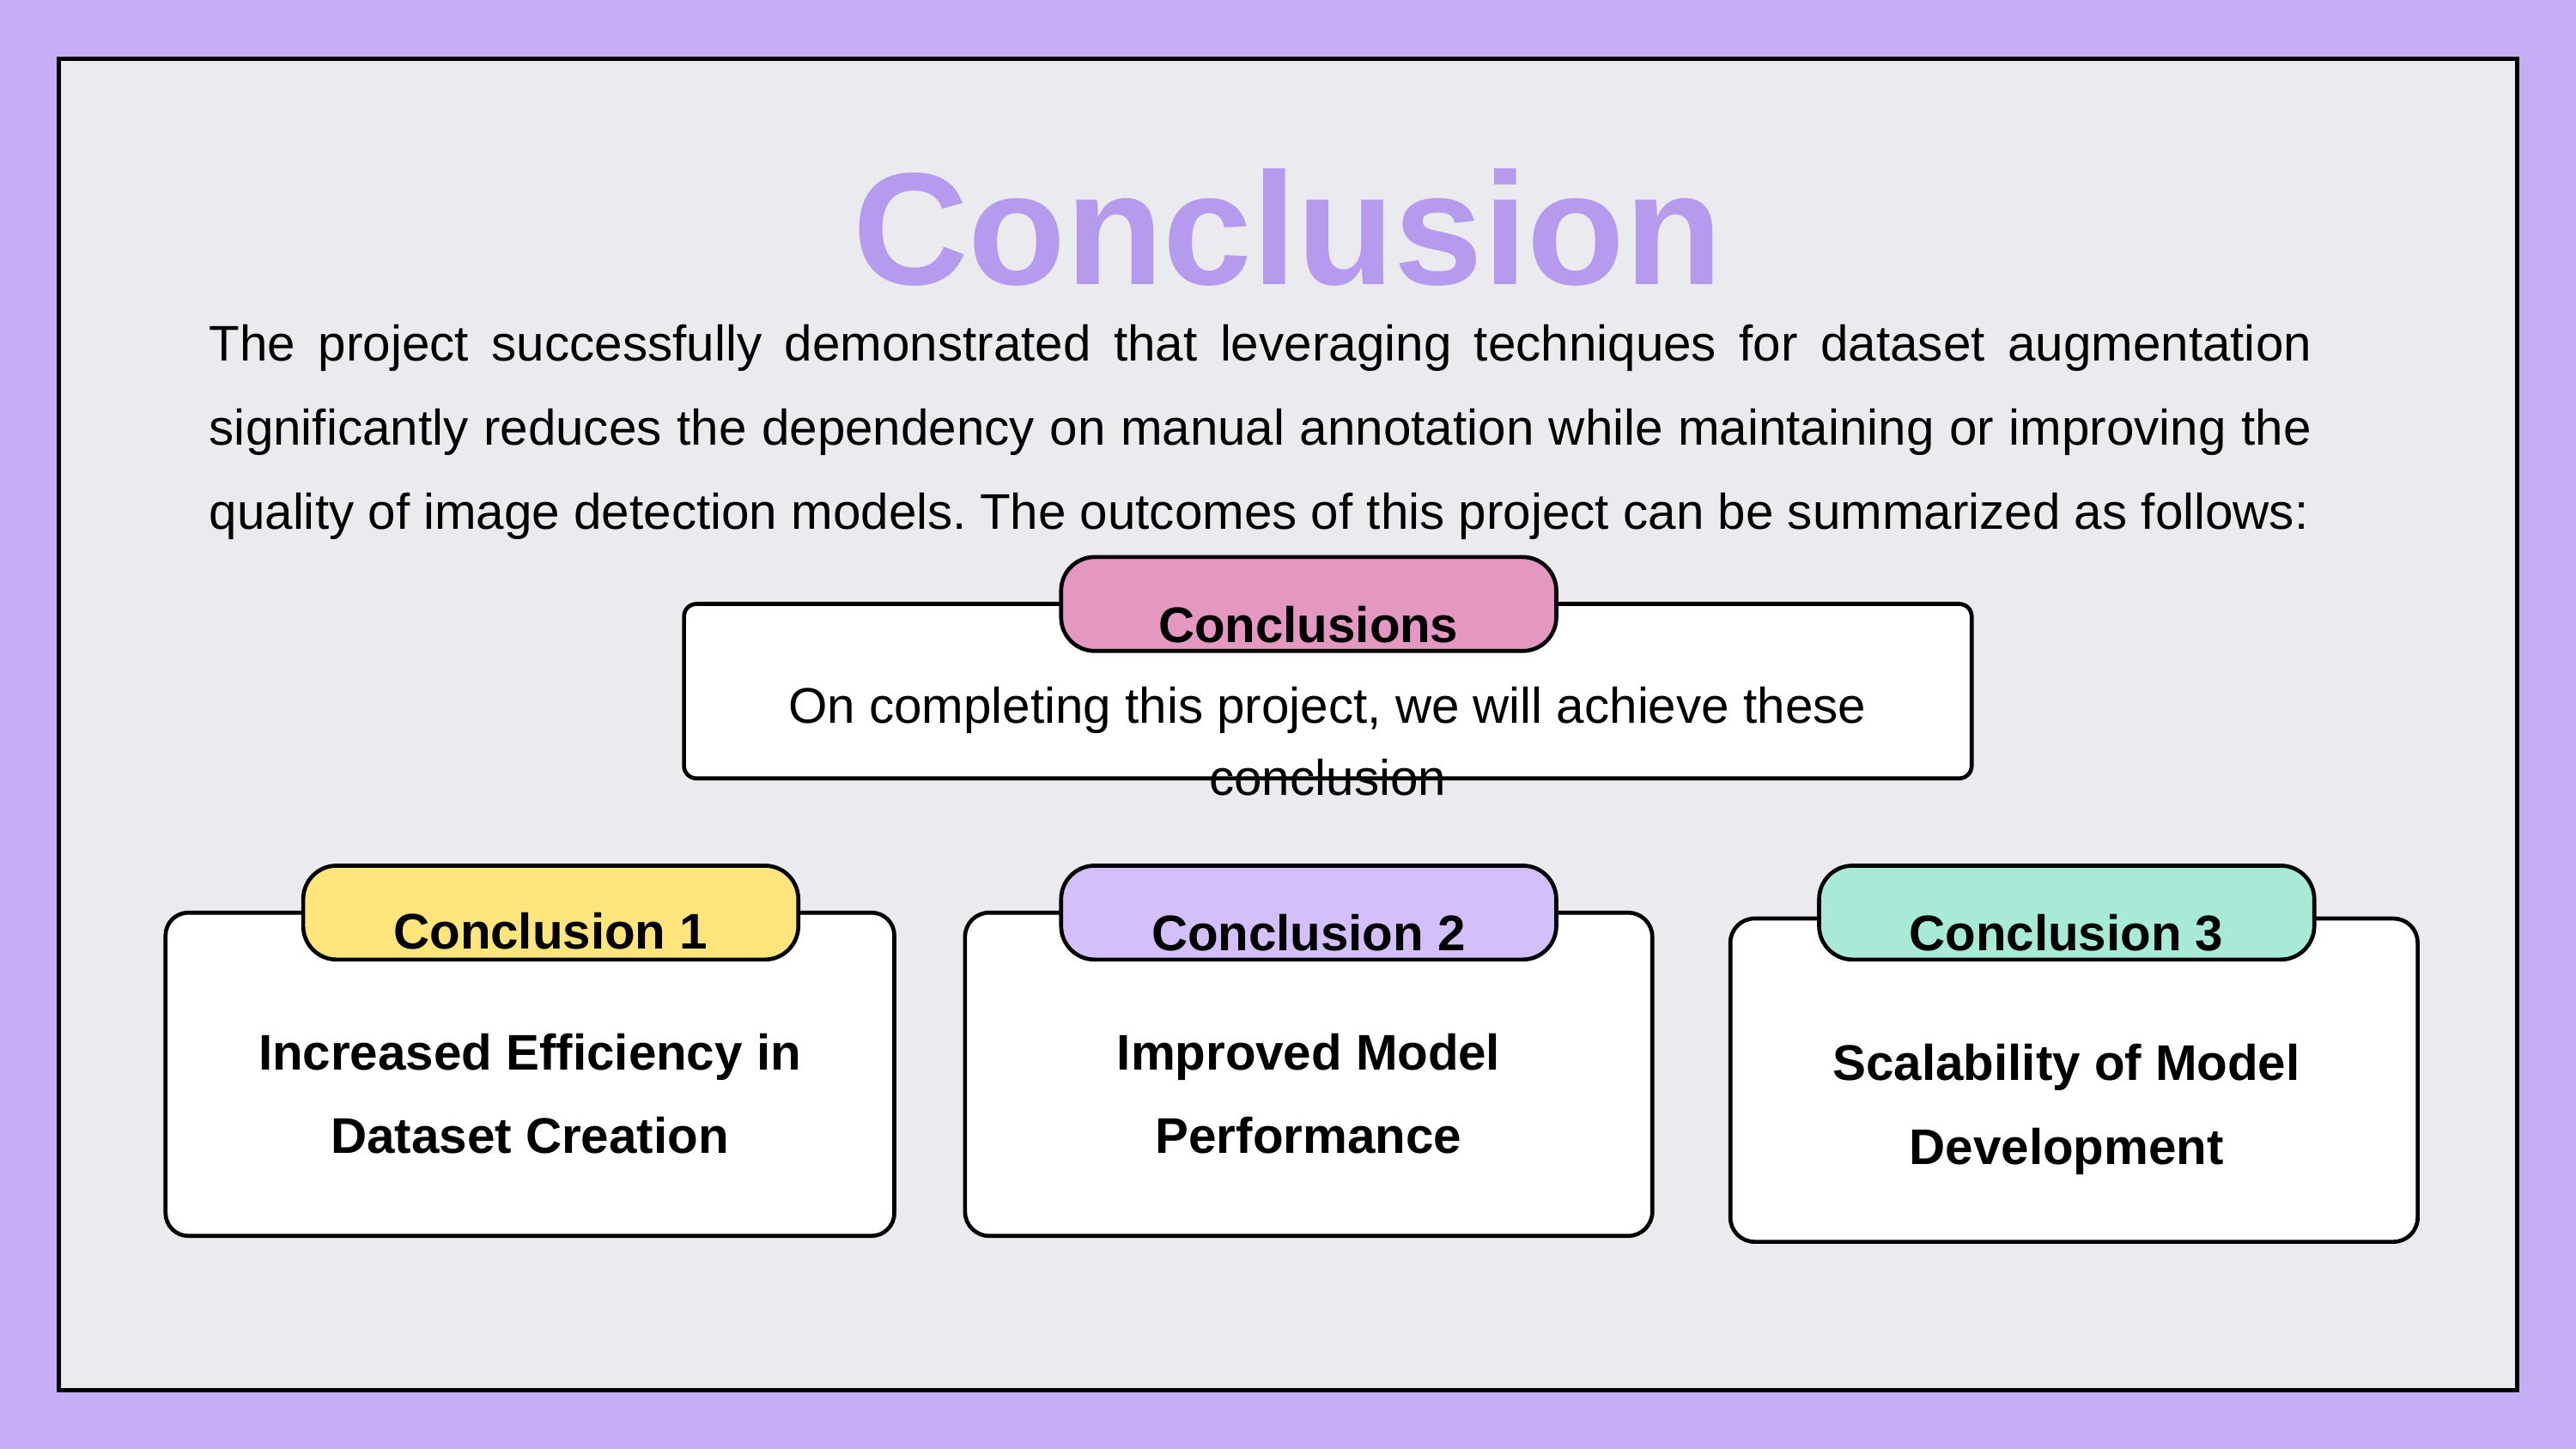

Conclusion
The project successfully demonstrated that leveraging techniques for dataset augmentation significantly reduces the dependency on manual annotation while maintaining or improving the quality of image detection models. The outcomes of this project can be summarized as follows:

Conclusions

On completing this project, we will achieve these conclusion

Conclusion 2

Conclusion 3
Conclusion 1

Increased Efficiency in Dataset Creation
Improved Model Performance
Scalability of Model Development